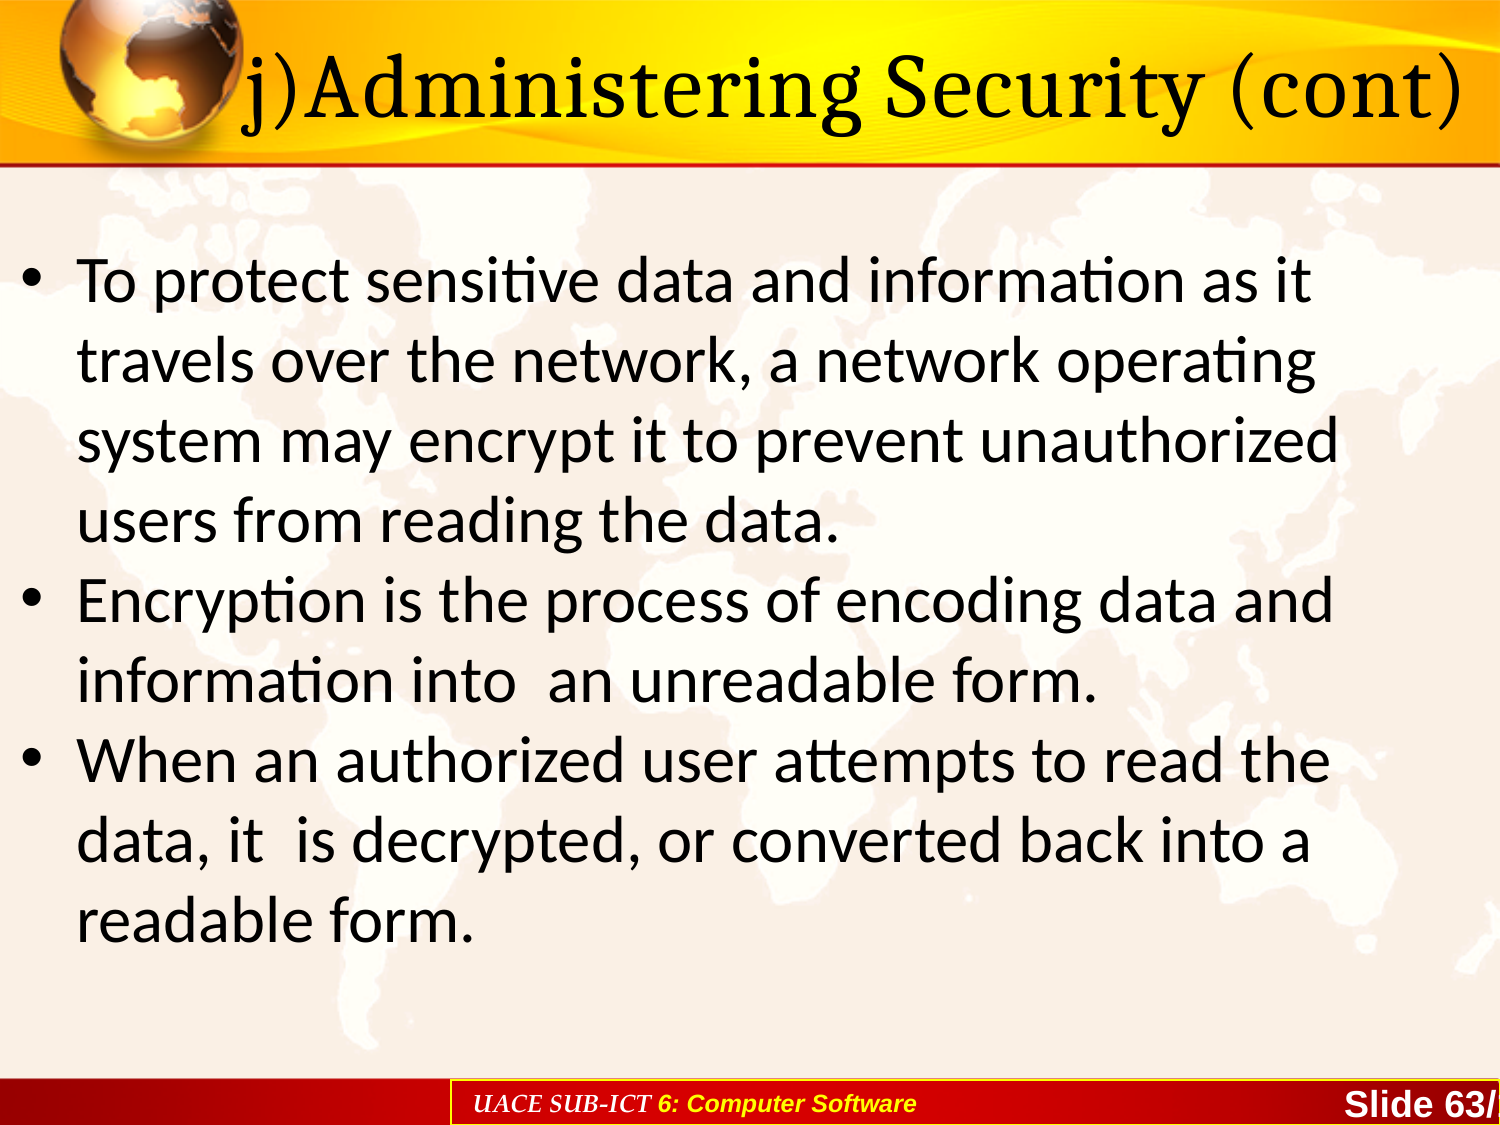

# j)Administering Security (cont)
To protect sensitive data and information as it travels over the network, a network operating system may encrypt it to prevent unauthorized users from reading the data.
Encryption is the process of encoding data and information into  an unreadable form.
When an authorized user attempts to read the data, it  is decrypted, or converted back into a readable form.